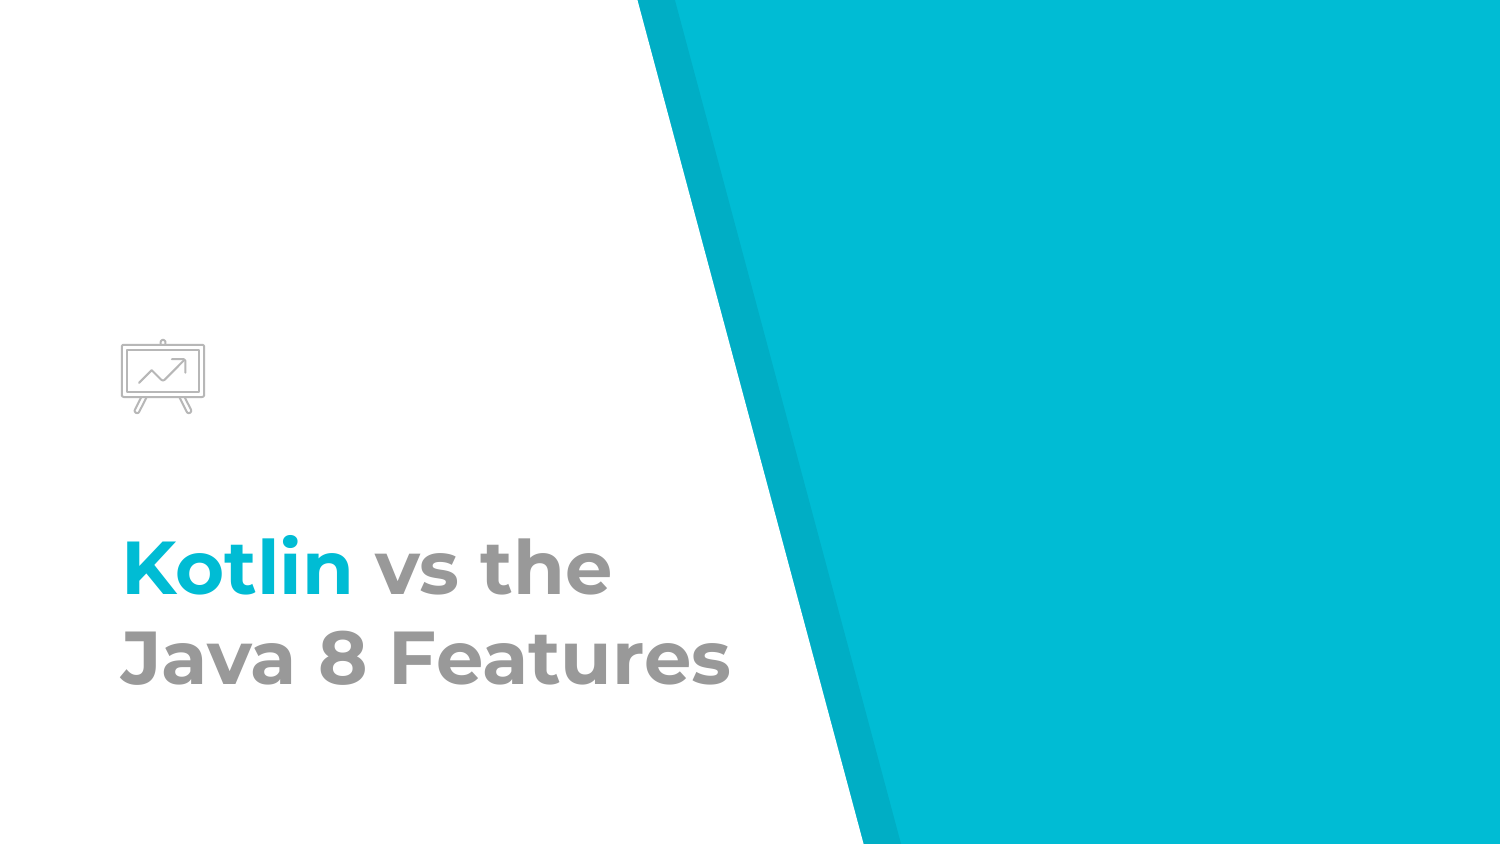

# Kotlin vs the Java 8 Features